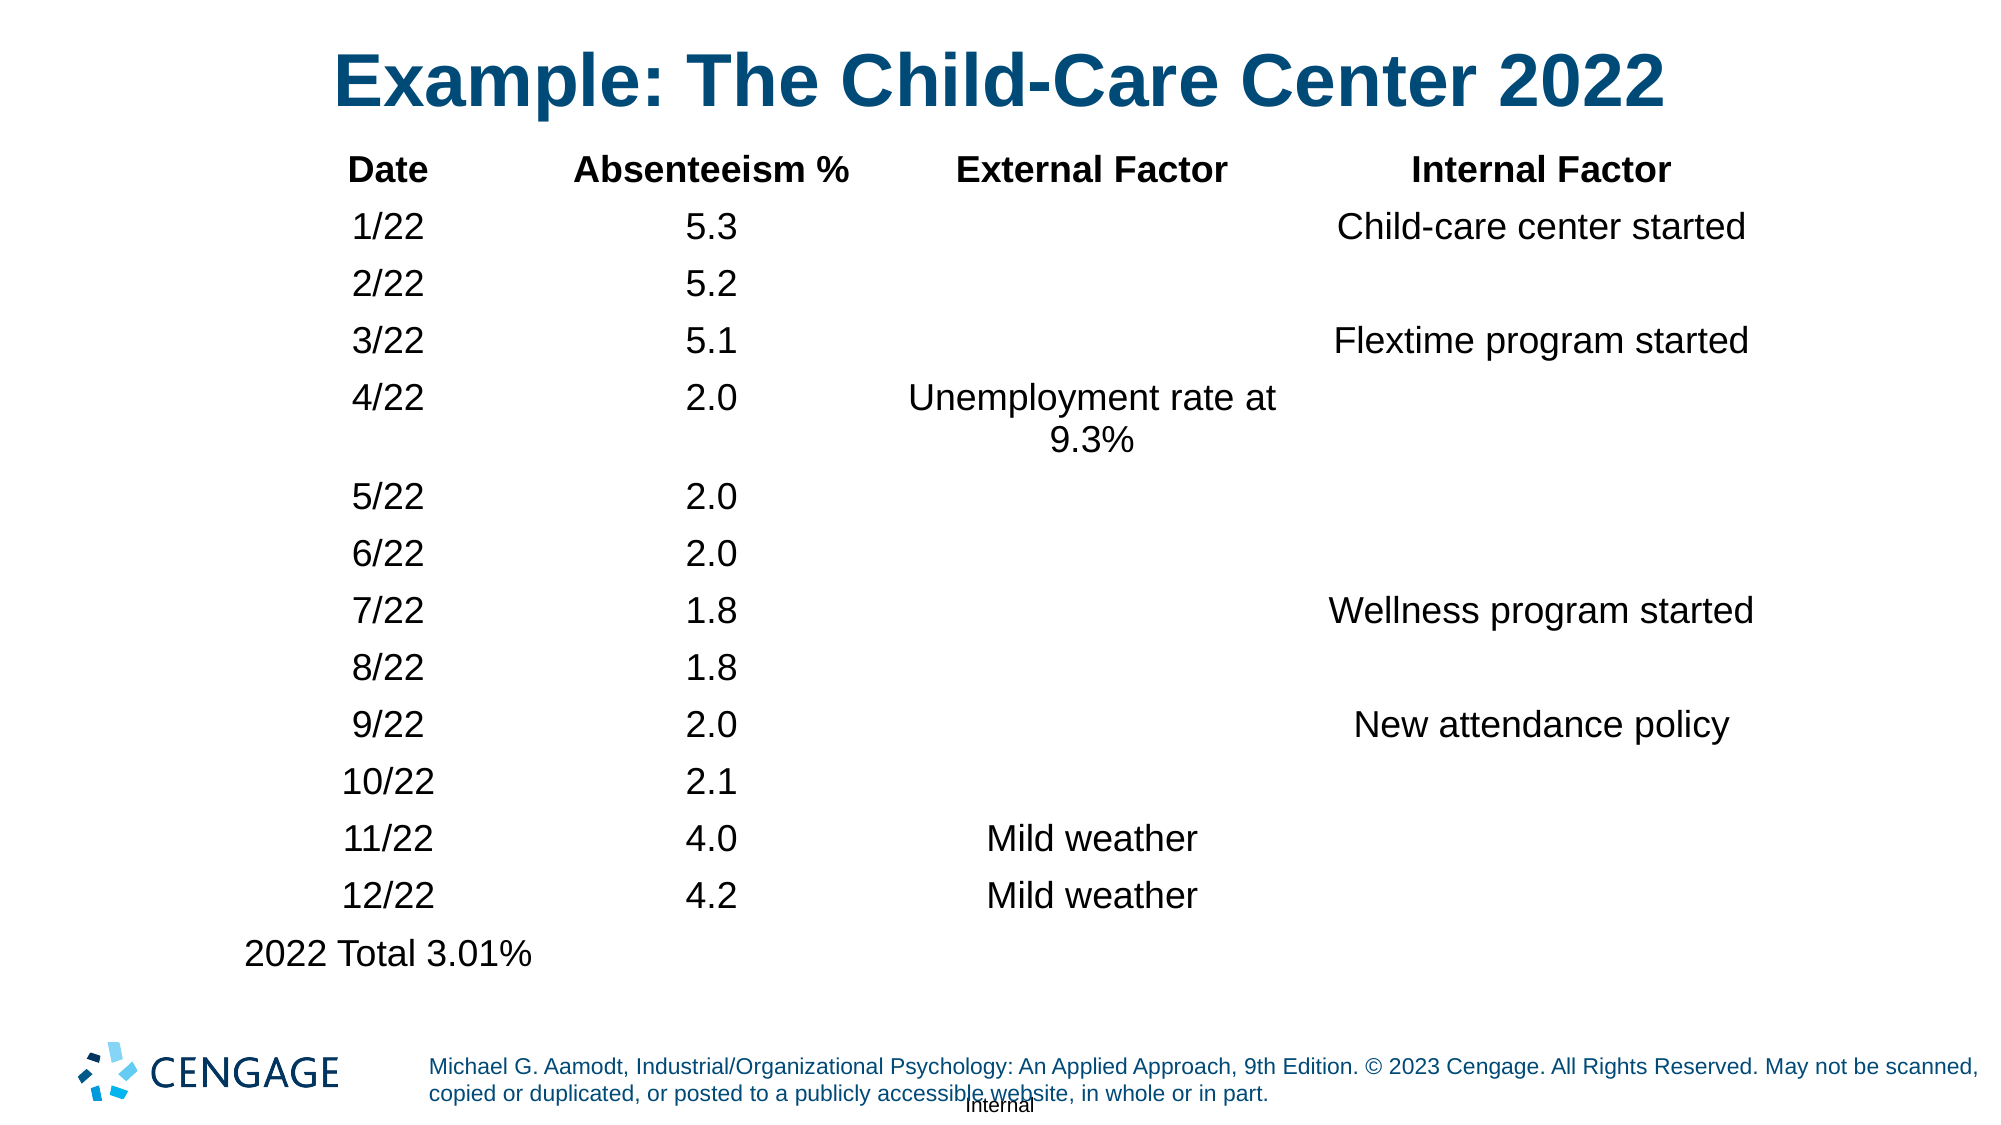

# Example: The Child-Care Center 2022
| Date | Absenteeism % | External Factor | Internal Factor |
| --- | --- | --- | --- |
| 1/22 | 5.3 |  | Child-care center started |
| 2/22 | 5.2 |  |  |
| 3/22 | 5.1 |  | Flextime program started |
| 4/22 | 2.0 | Unemployment rate at 9.3% |  |
| 5/22 | 2.0 |  |  |
| 6/22 | 2.0 |  |  |
| 7/22 | 1.8 |  | Wellness program started |
| 8/22 | 1.8 |  |  |
| 9/22 | 2.0 |  | New attendance policy |
| 10/22 | 2.1 |  |  |
| 11/22 | 4.0 | Mild weather |  |
| 12/22 | 4.2 | Mild weather |  |
| 2022 Total 3.01% |  |  |  |